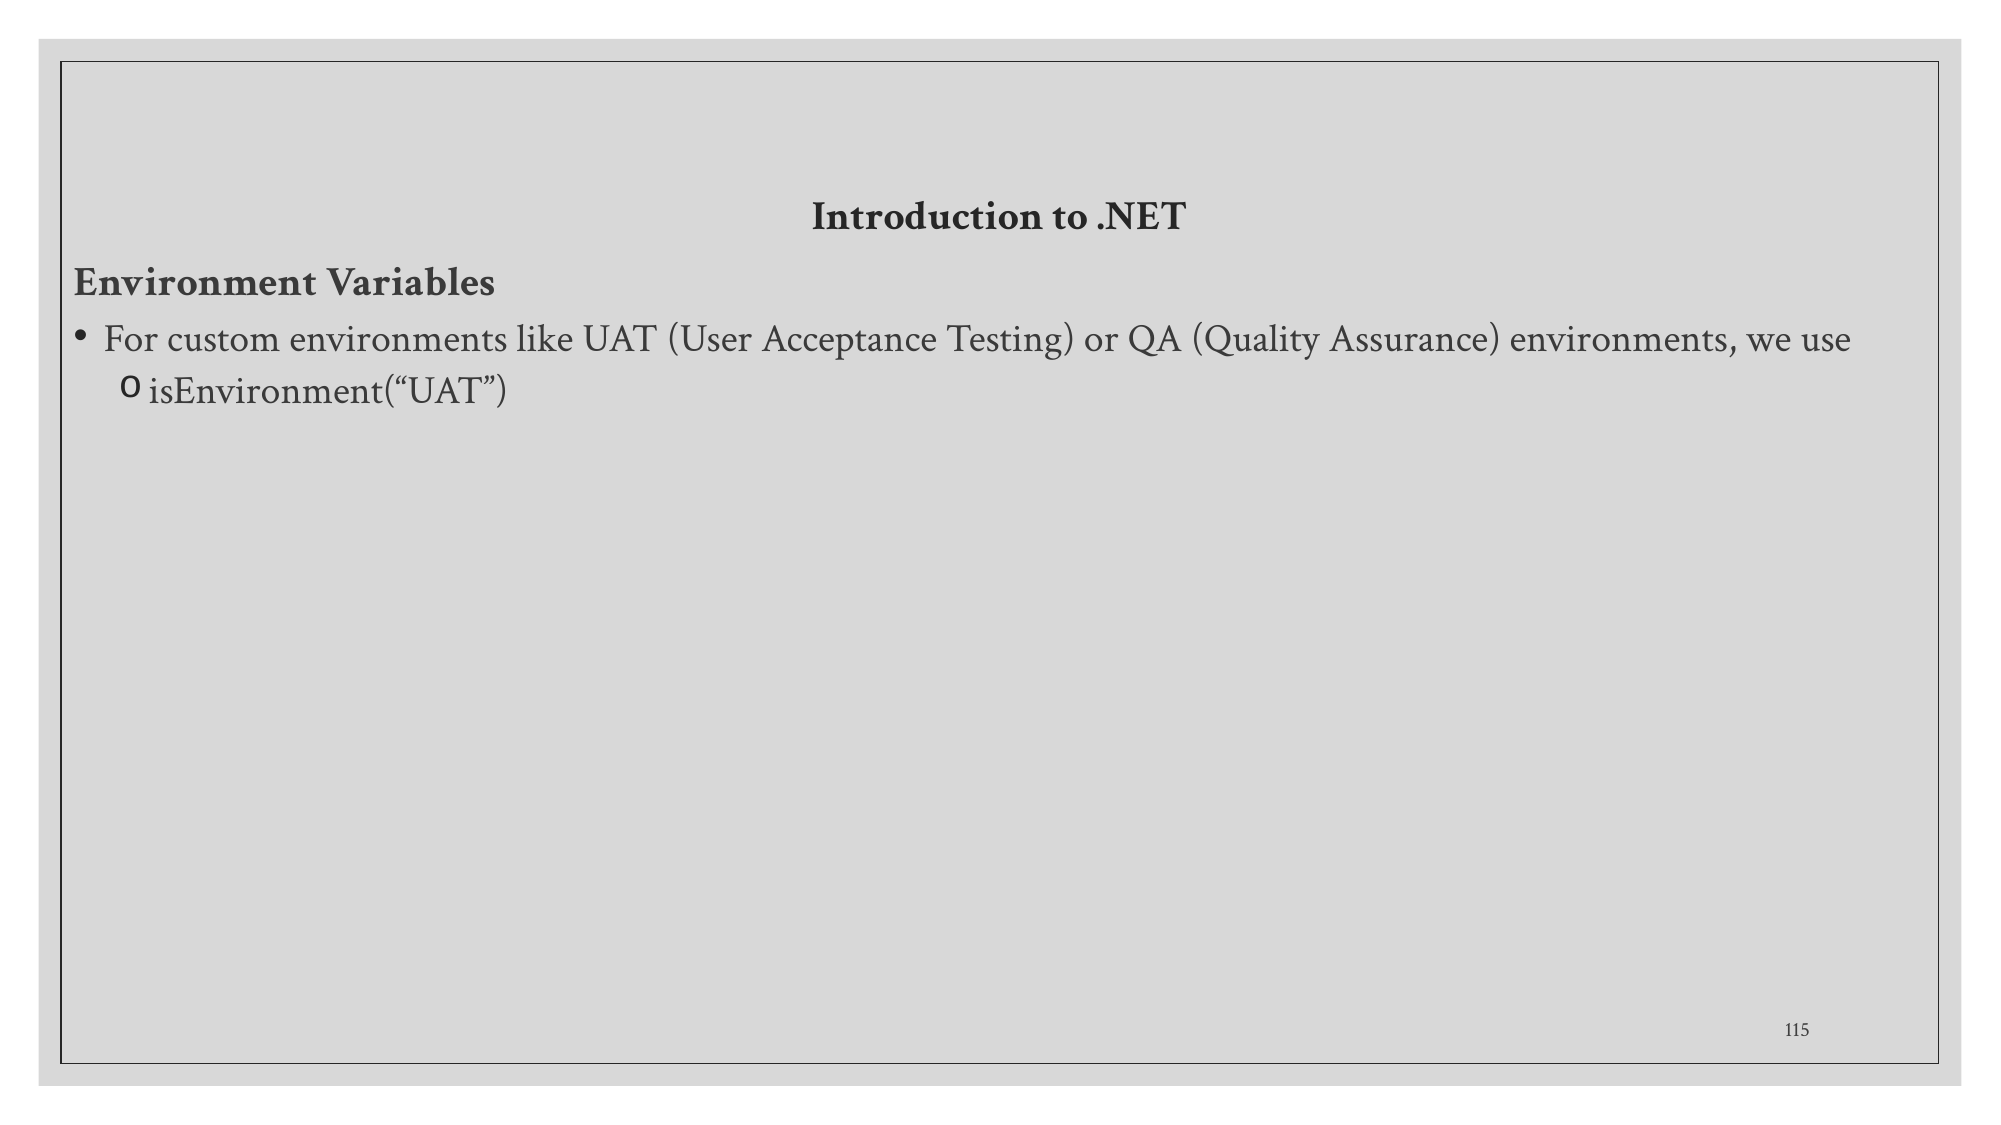

# Introduction to .NET
Environment Variables
For custom environments like UAT (User Acceptance Testing) or QA (Quality Assurance) environments, we use
isEnvironment(“UAT”)

115